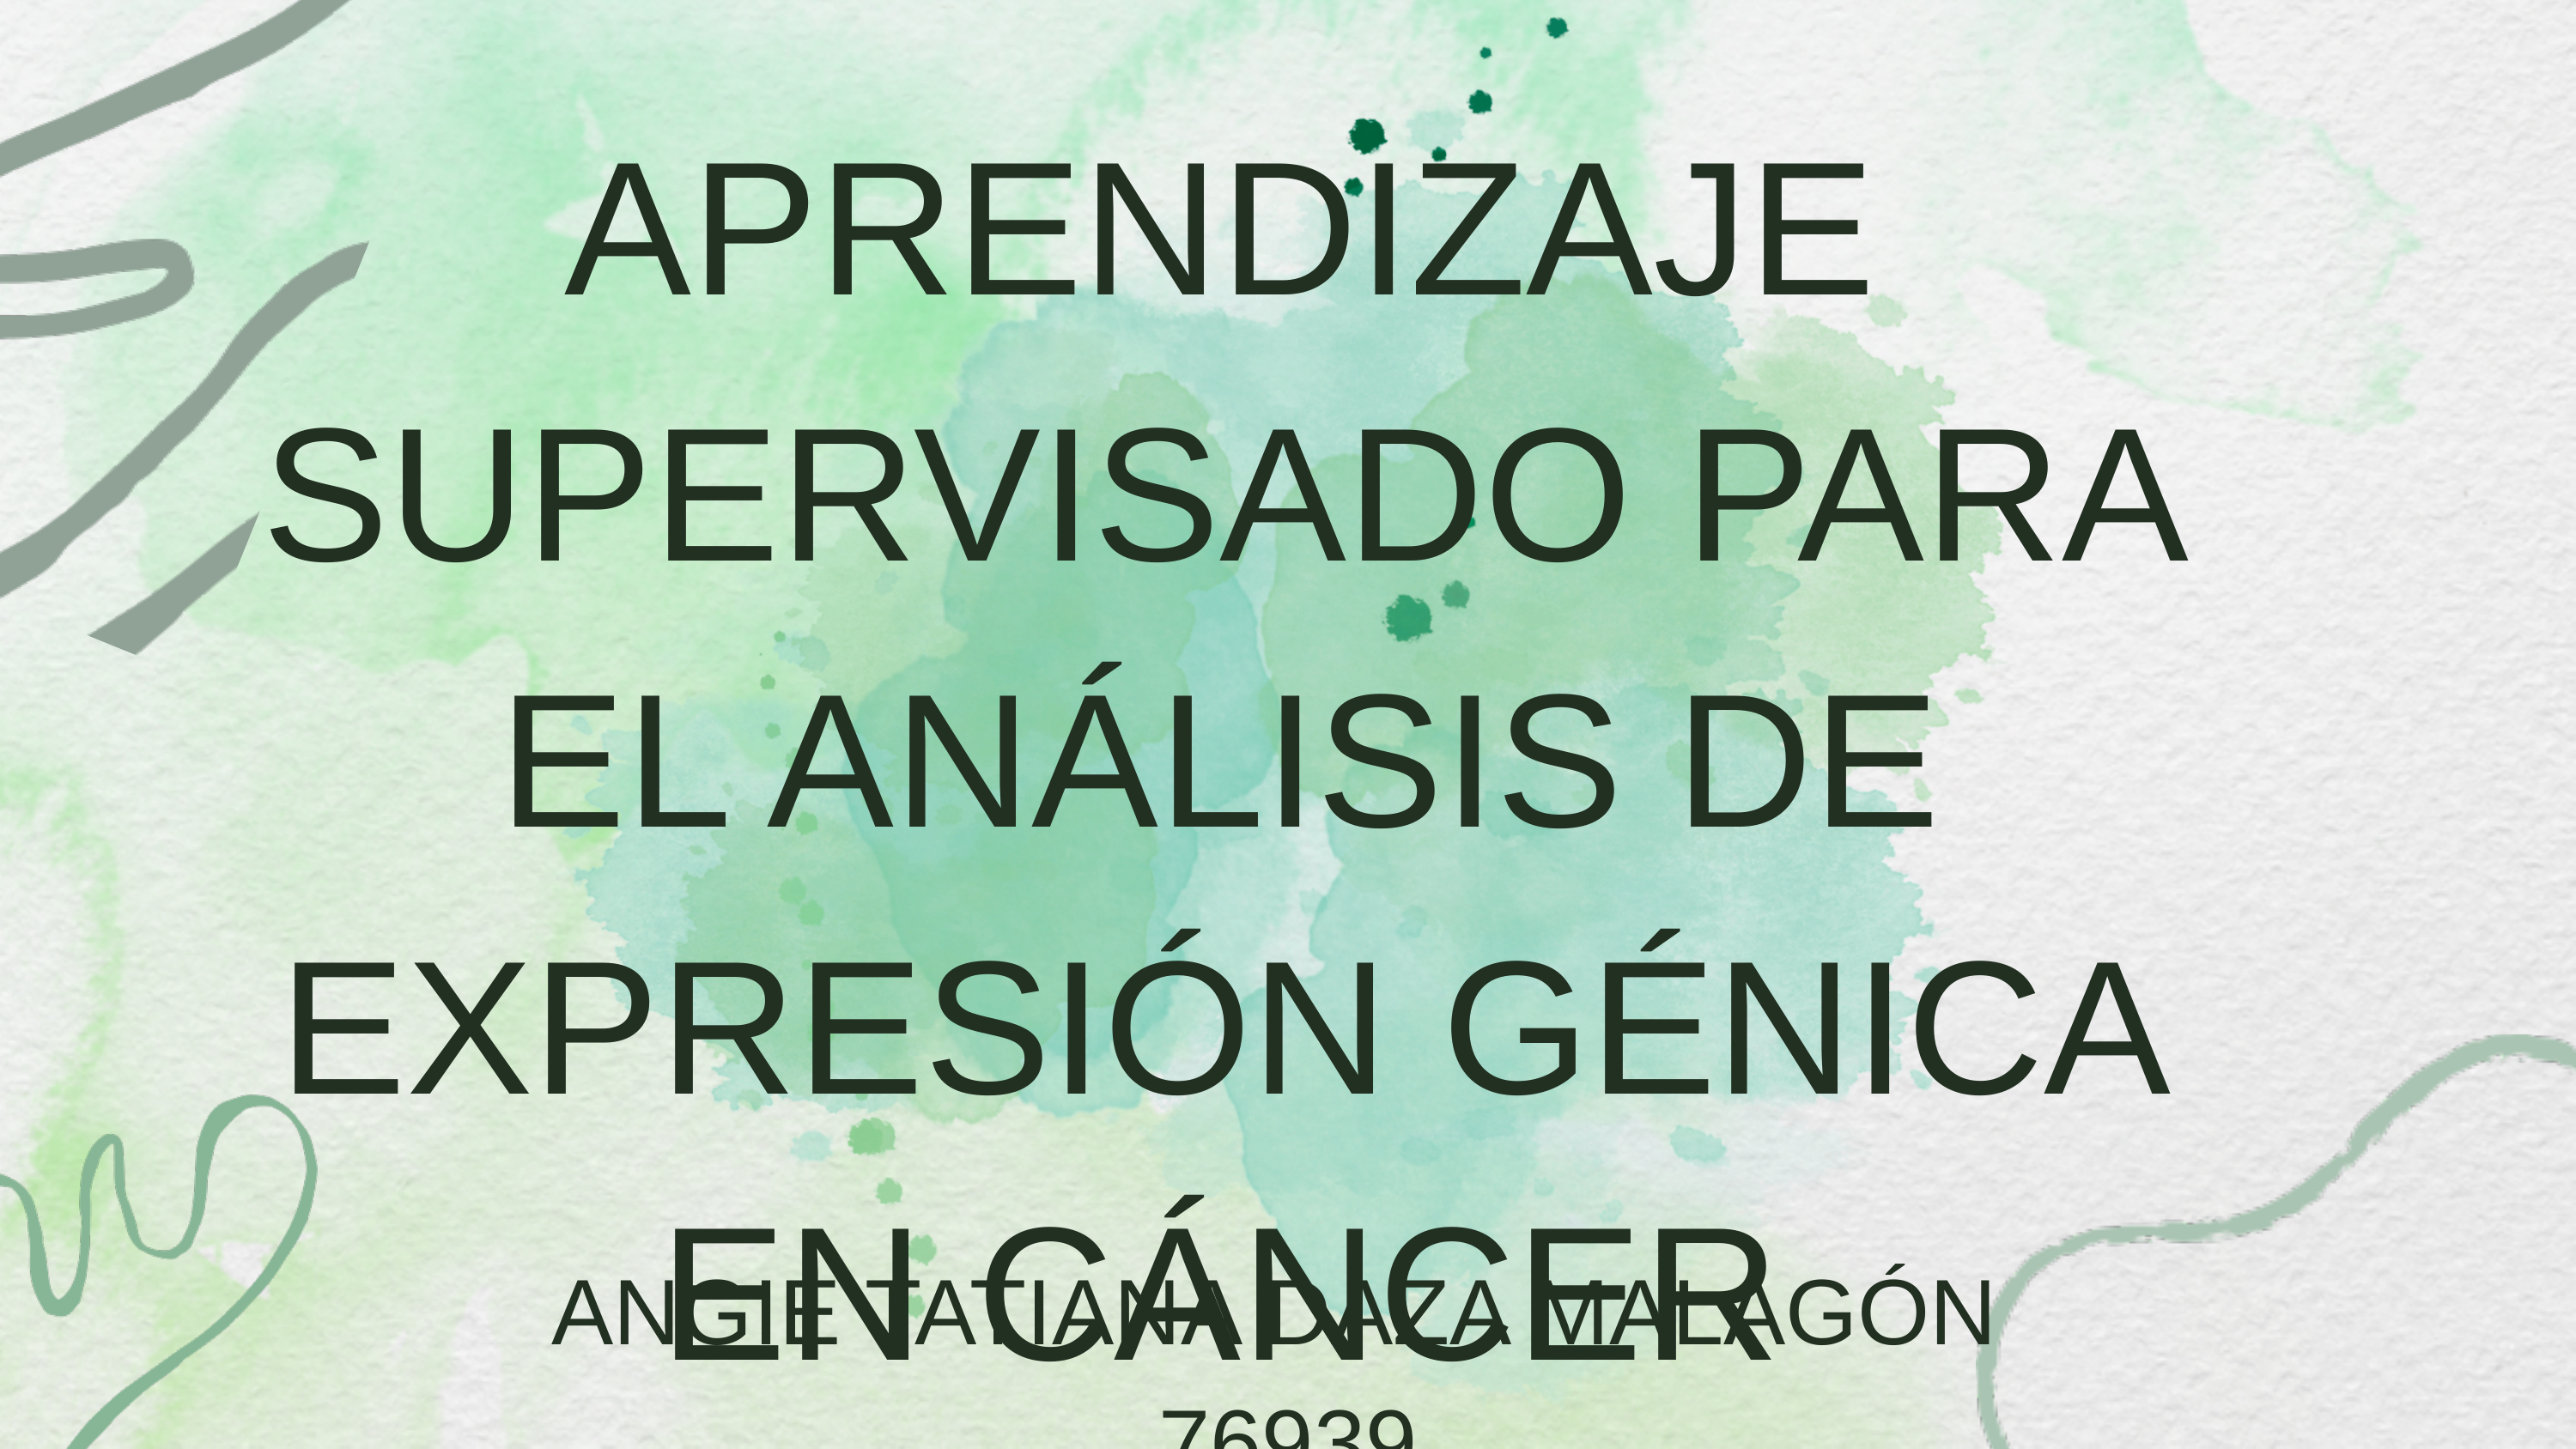

APRENDIZAJE SUPERVISADO PARA EL ANÁLISIS DE EXPRESIÓN GÉNICA EN CÁNCER

ANGIE TATIANA DAZA MALAGÓN
76939